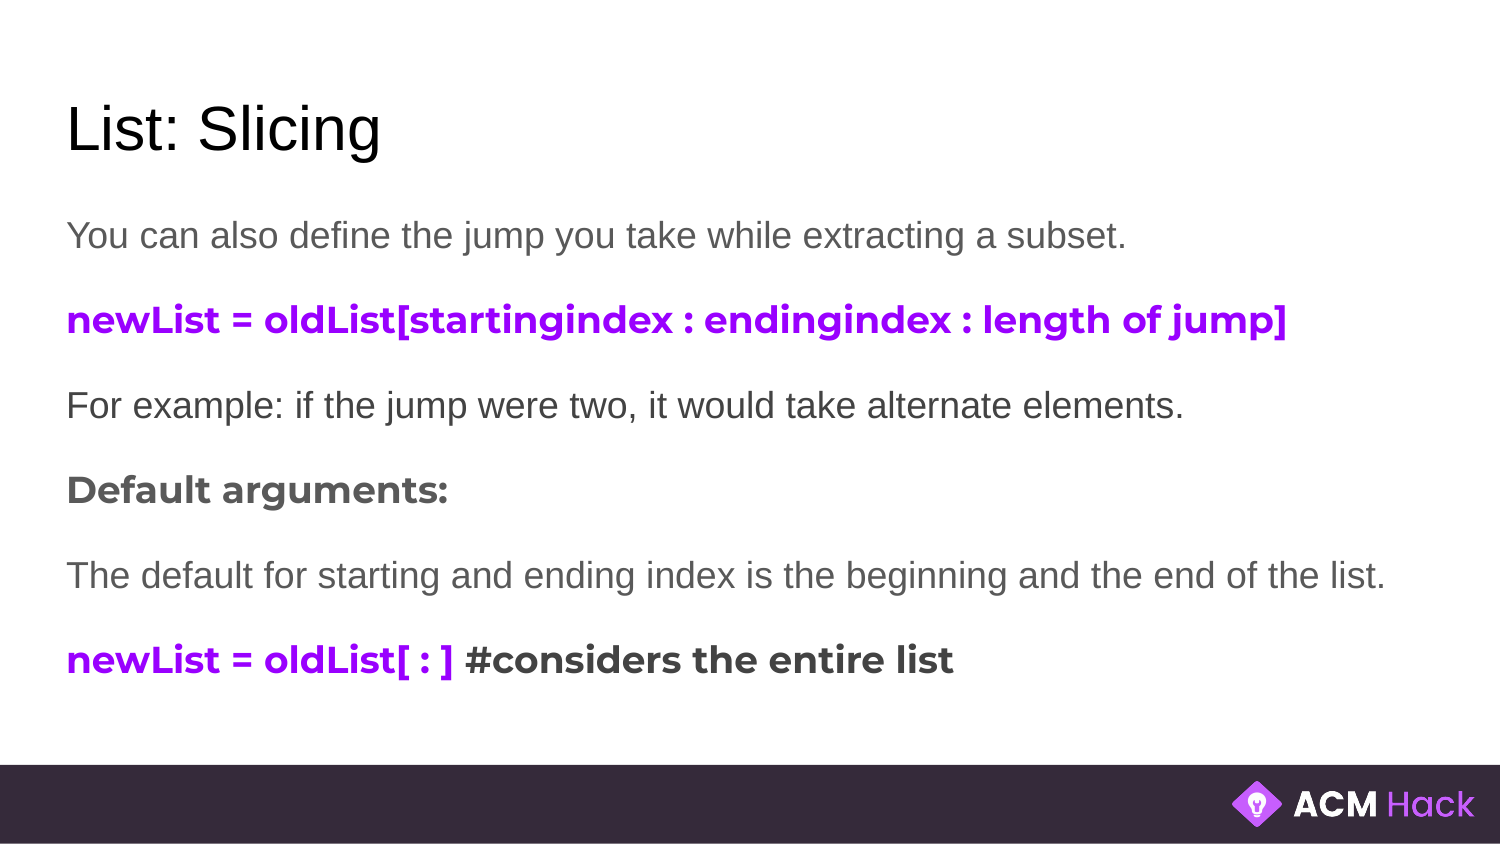

# List: Slicing
You can also define the jump you take while extracting a subset.
newList = oldList[startingindex : endingindex : length of jump]
For example: if the jump were two, it would take alternate elements.
Default arguments:
The default for starting and ending index is the beginning and the end of the list.
newList = oldList[ : ] #considers the entire list